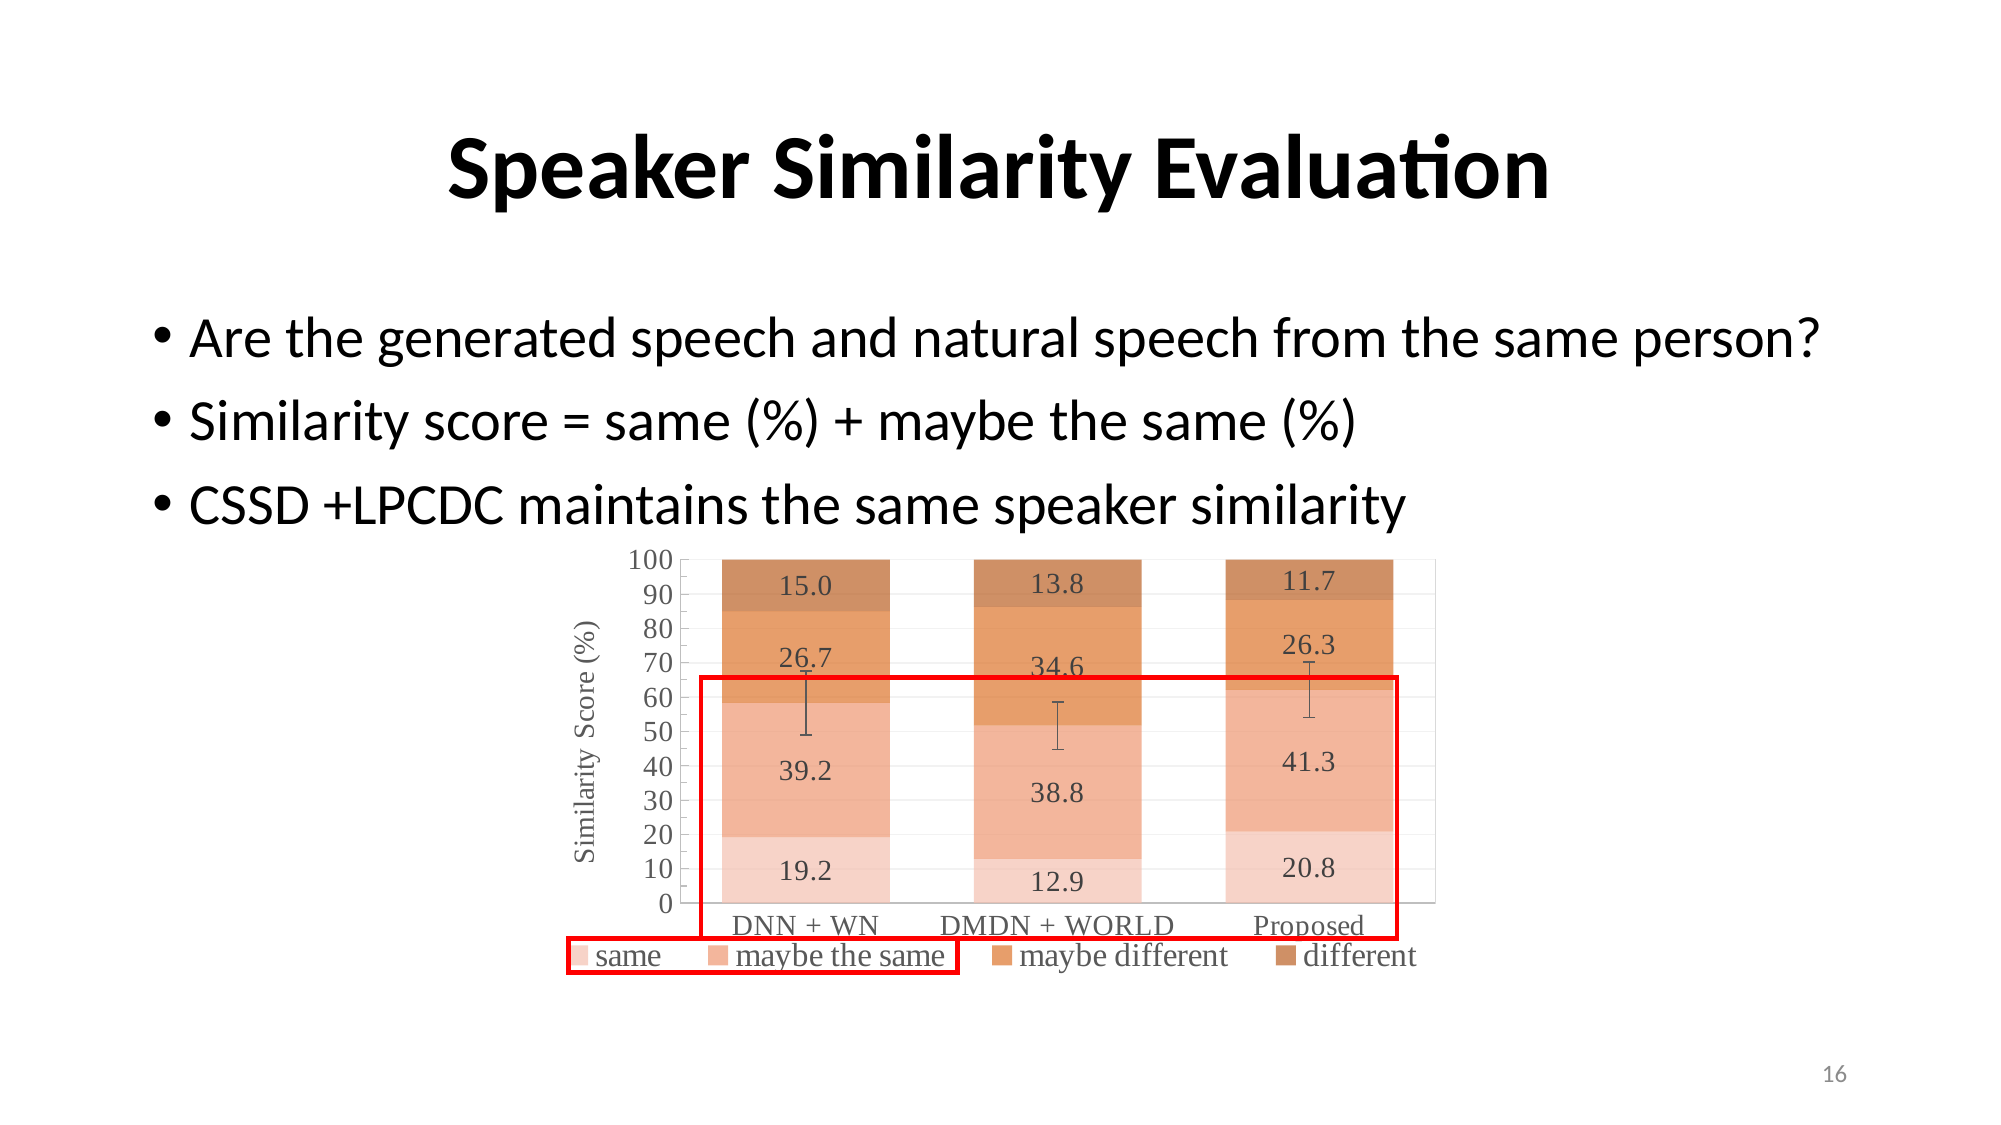

# Speaker Similarity Evaluation
Are the generated speech and natural speech from the same person?
Similarity score = same (%) + maybe the same (%)
CSSD +LPCDC maintains the same speaker similarity

### Chart

| Category | same | maybe the same | maybe different | different |
|---|---|---|---|---|
| DNN + WN | 19.166666666666668 | 39.166666666666664 | 26.666666666666668 | 15.0 |
| DMDN + WORLD | 12.916666666666668 | 38.75 | 34.583333333333336 | 13.750000000000002 |
| Proposed | 20.833333333333336 | 41.25 | 26.25 | 11.666666666666666 |

16